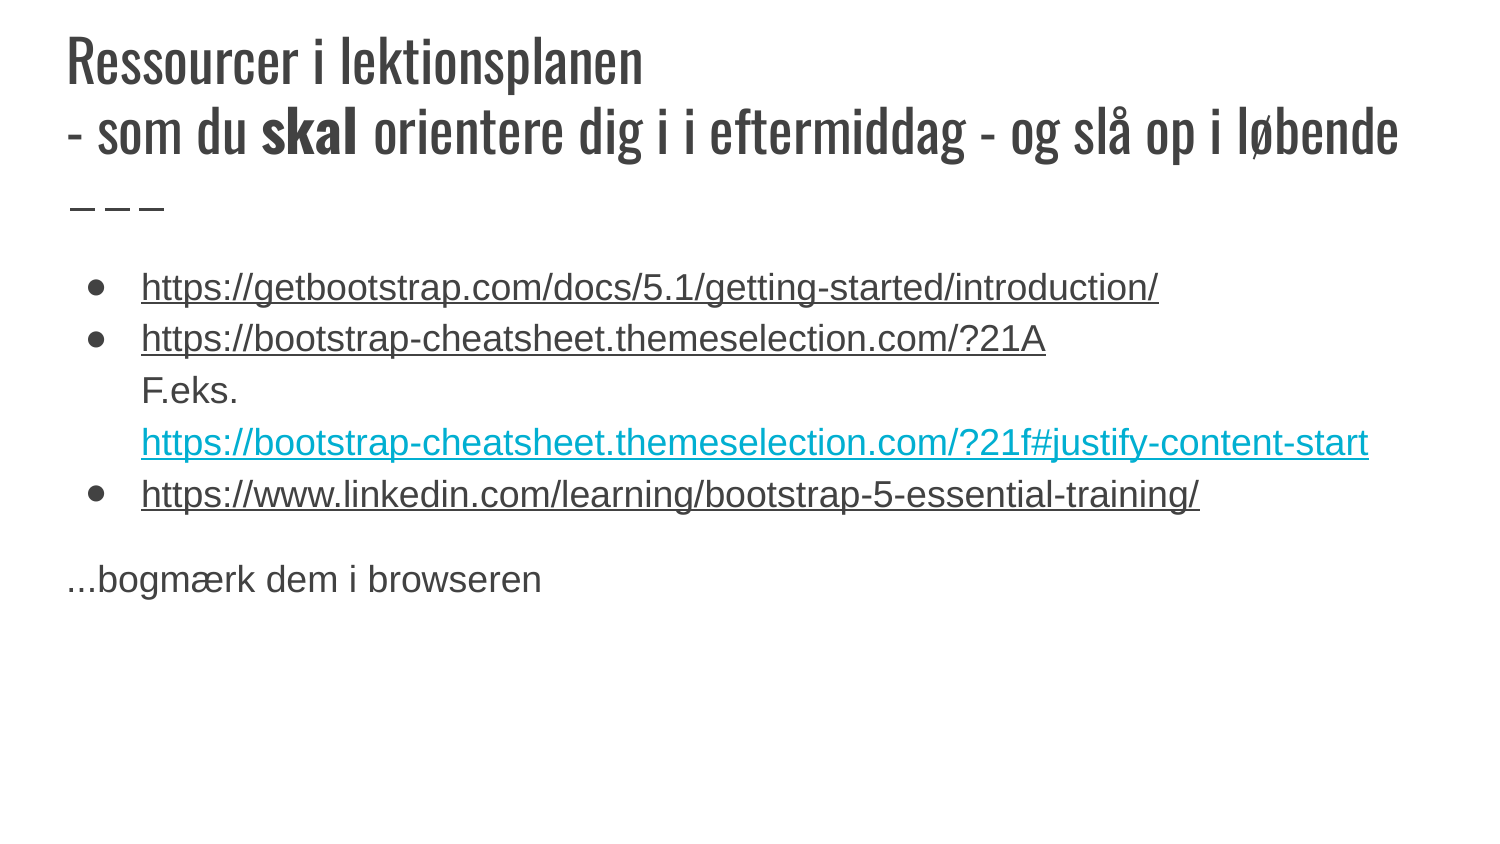

# Ressourcer i lektionsplanen - som du skal orientere dig i i eftermiddag - og slå op i løbende
https://getbootstrap.com/docs/5.1/getting-started/introduction/
https://bootstrap-cheatsheet.themeselection.com/?21A
F.eks.
https://bootstrap-cheatsheet.themeselection.com/?21f#justify-content-start
https://www.linkedin.com/learning/bootstrap-5-essential-training/
...bogmærk dem i browseren